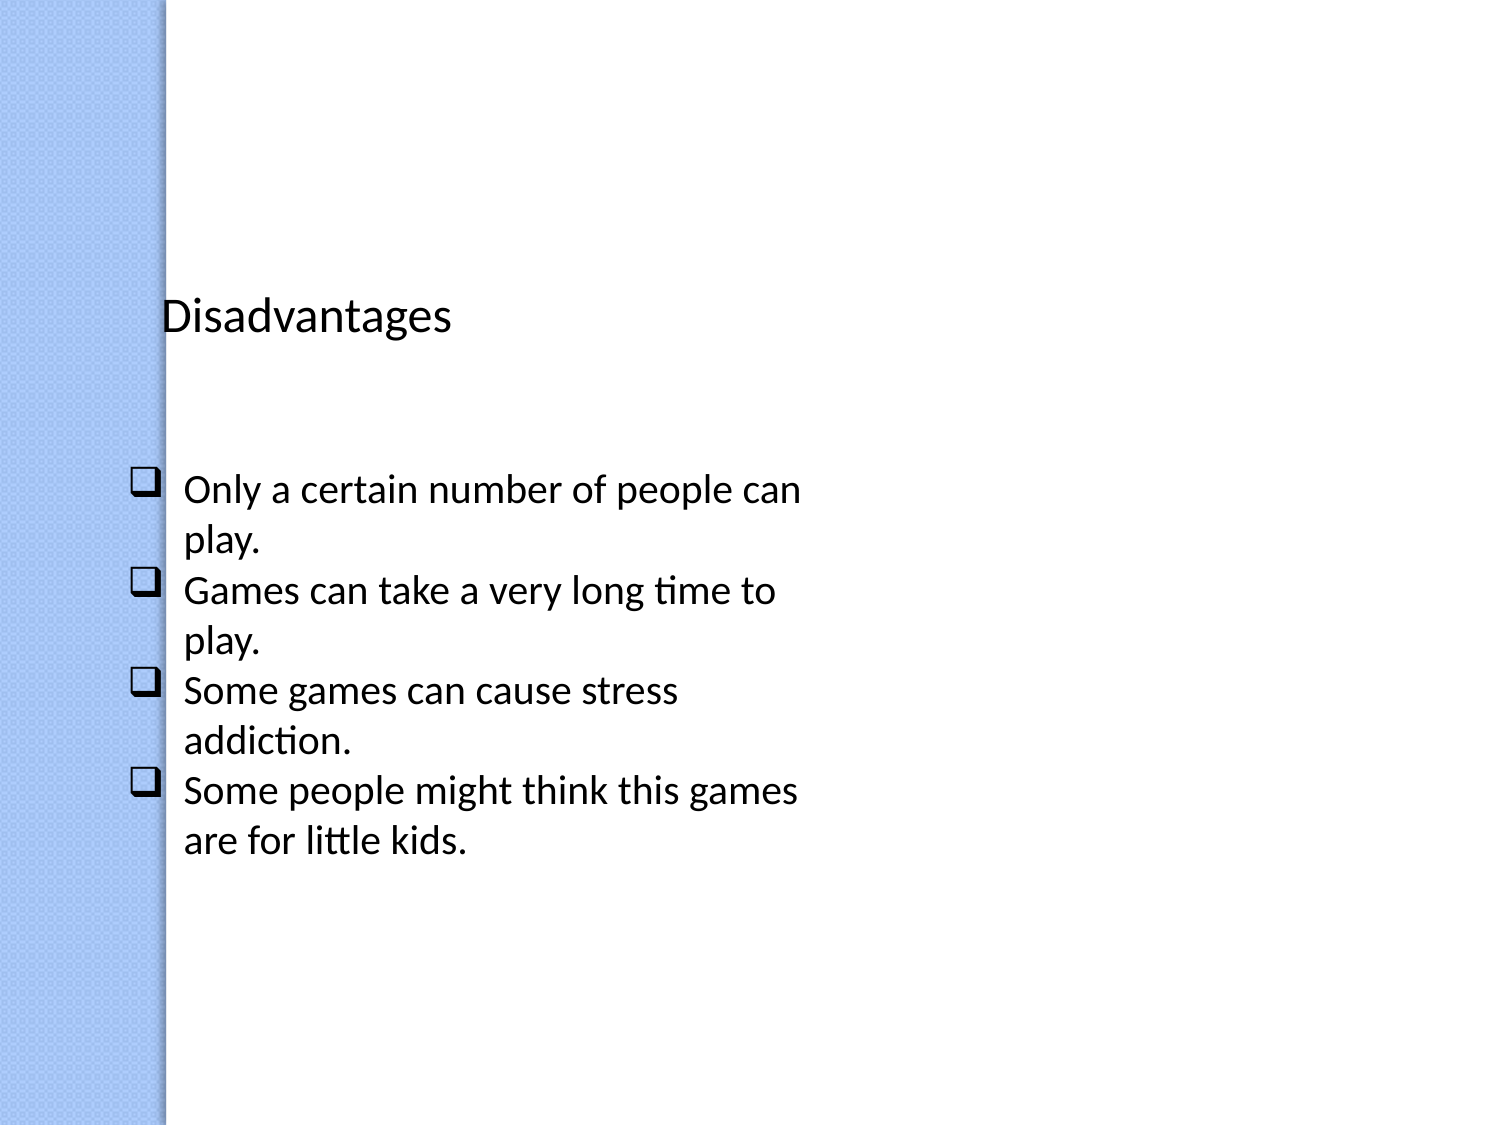

Disadvantages

Only a certain number of people can play.
Games can take a very long time to play.
Some games can cause stress addiction.
Some people might think this games are for little kids.